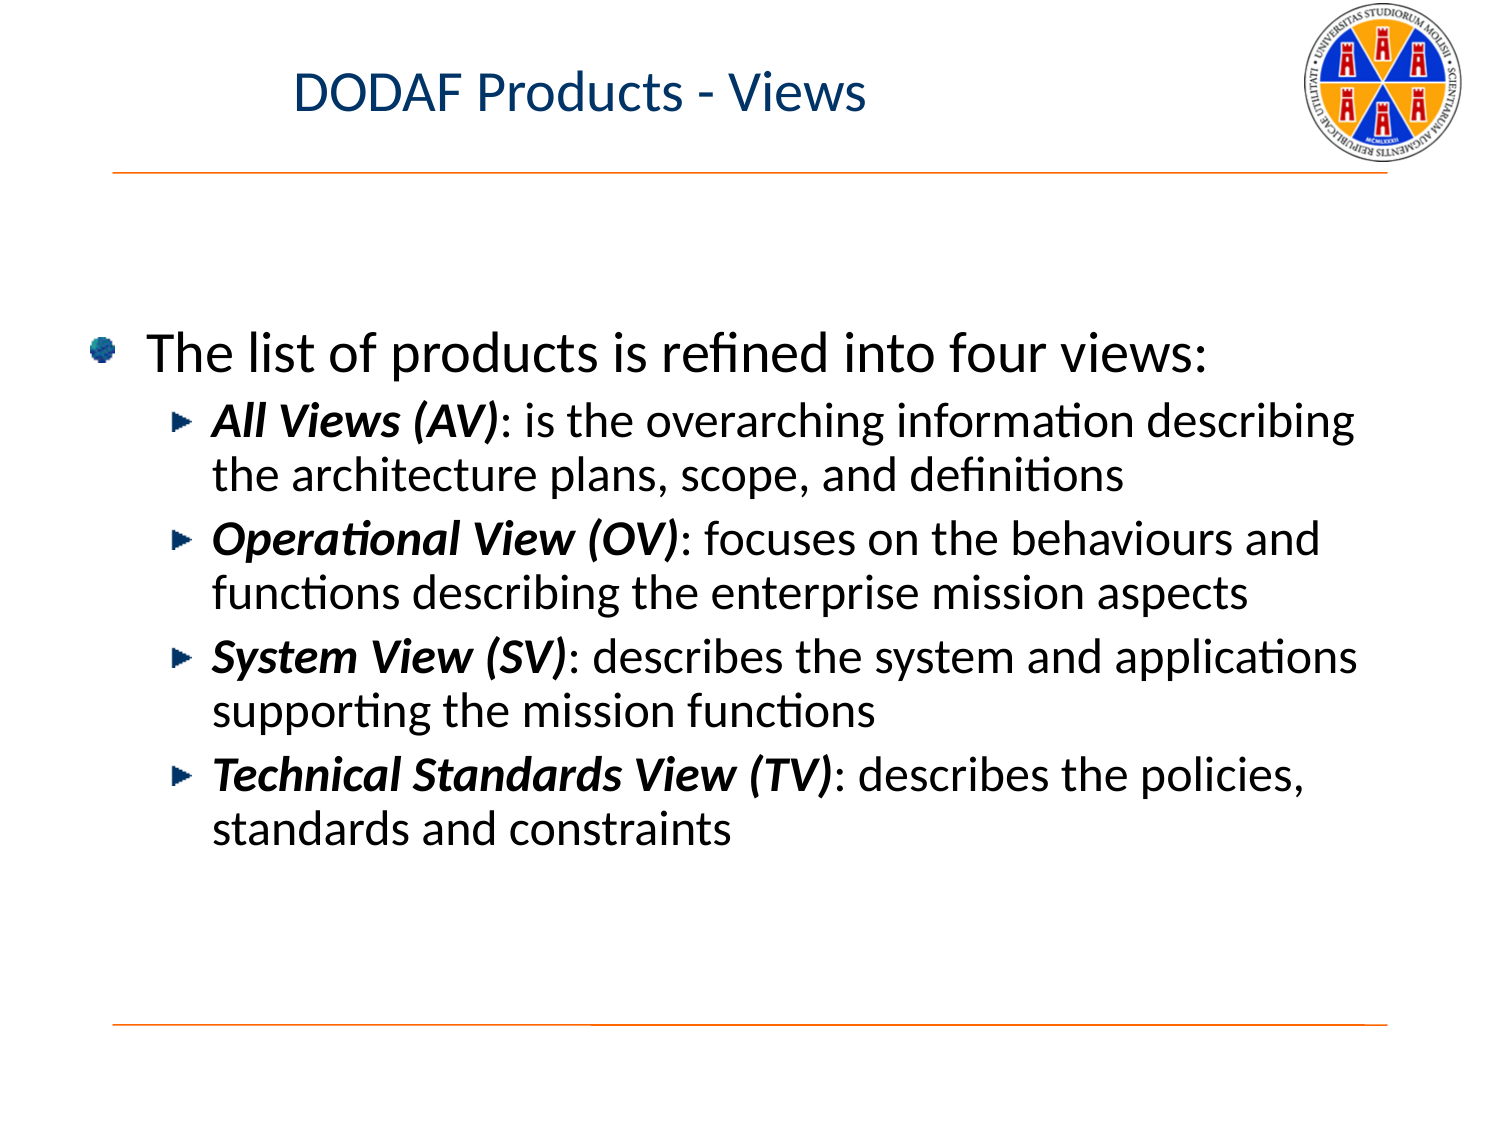

# DODAF Products - Views
The list of products is refined into four views:
All Views (AV): is the overarching information describing the architecture plans, scope, and definitions
Operational View (OV): focuses on the behaviours and functions describing the enterprise mission aspects
System View (SV): describes the system and applications supporting the mission functions
Technical Standards View (TV): describes the policies, standards and constraints